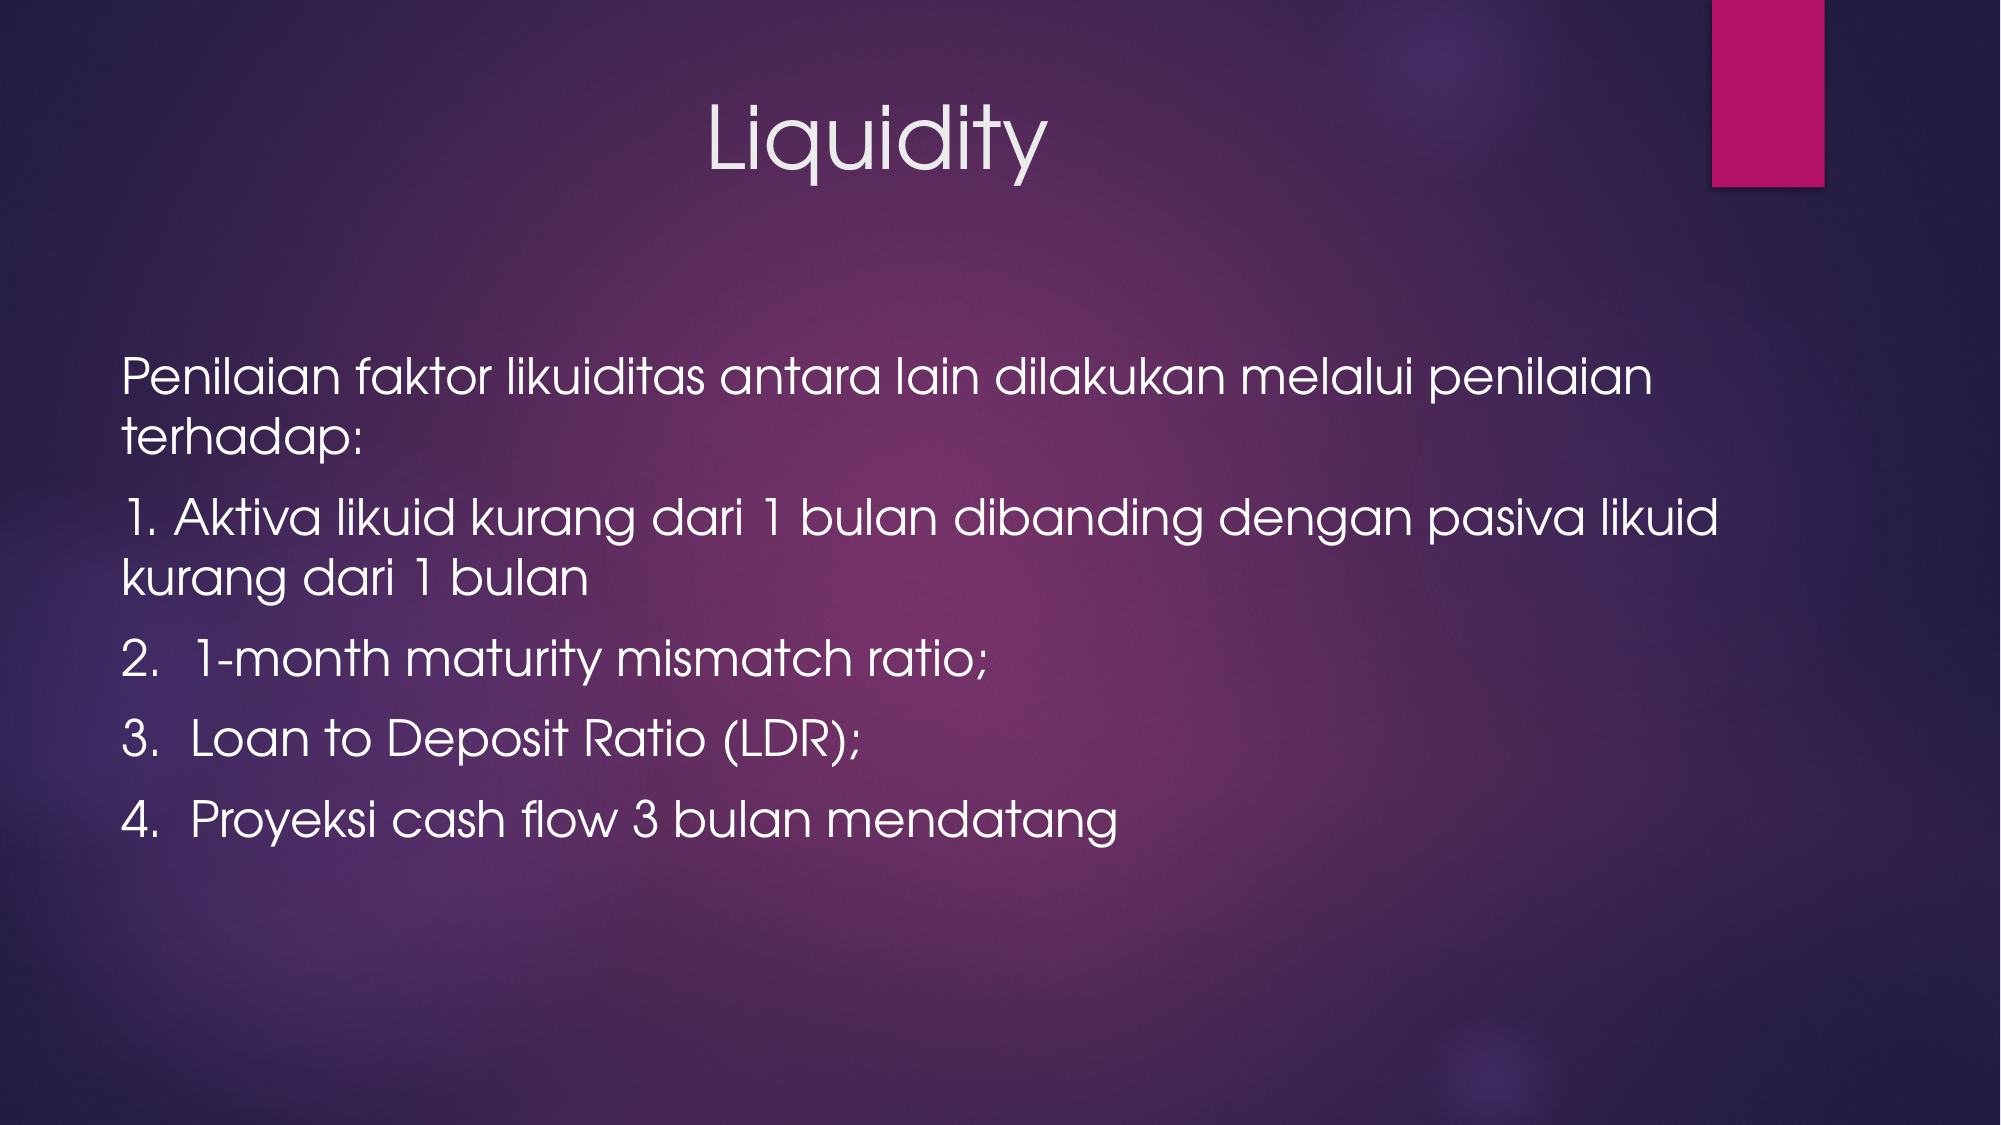

# Liquidity
Penilaian faktor likuiditas antara lain dilakukan melalui penilaian terhadap:
1. Aktiva likuid kurang dari 1 bulan dibanding dengan pasiva likuid   kurang dari 1 bulan
2.  1-month maturity mismatch ratio;
3.  Loan to Deposit Ratio (LDR);
4.  Proyeksi cash flow 3 bulan mendatang